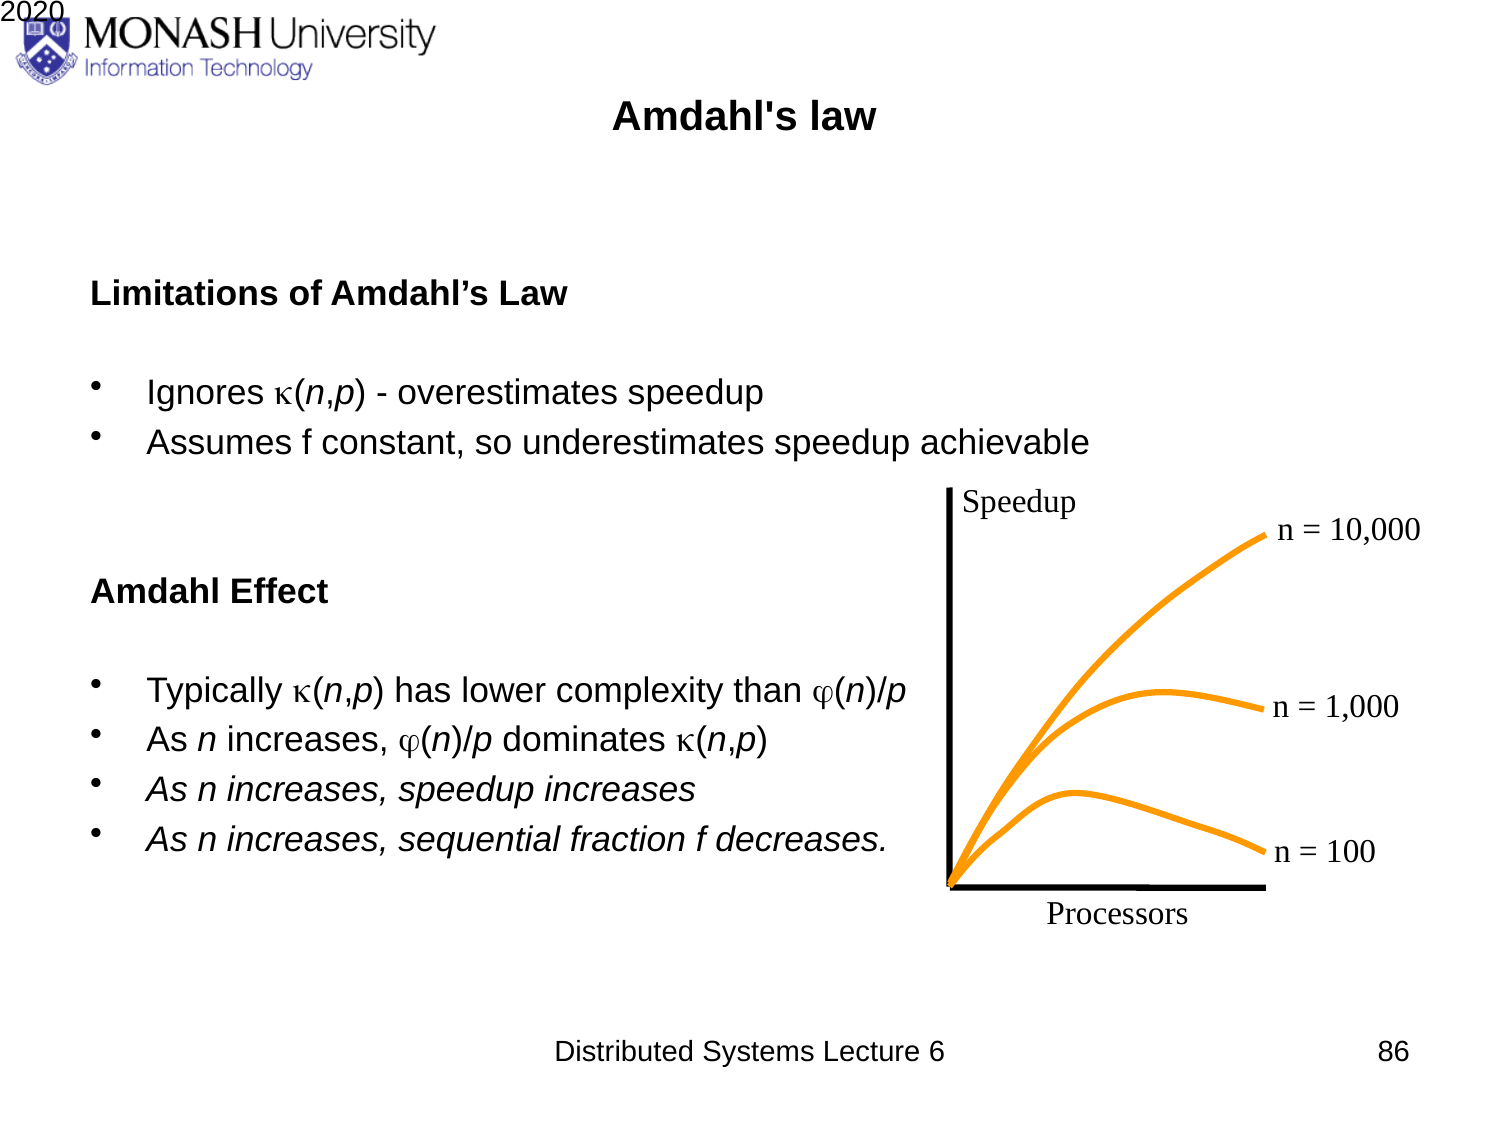

# Amdahl's law
Limitations of Amdahl’s Law

Ignores κ(n,p) - overestimates speedup
Assumes f constant, so underestimates speedup achievable

Amdahl Effect

Typically κ(n,p) has lower complexity than ϕ(n)/p
As n increases, ϕ(n)/p dominates κ(n,p)
As n increases, speedup increases
As n increases, sequential fraction f decreases.

Speedup

n = 10,000

n = 1,000

n = 100
Processors

7/30/2020
Distributed Systems Lecture 6
86